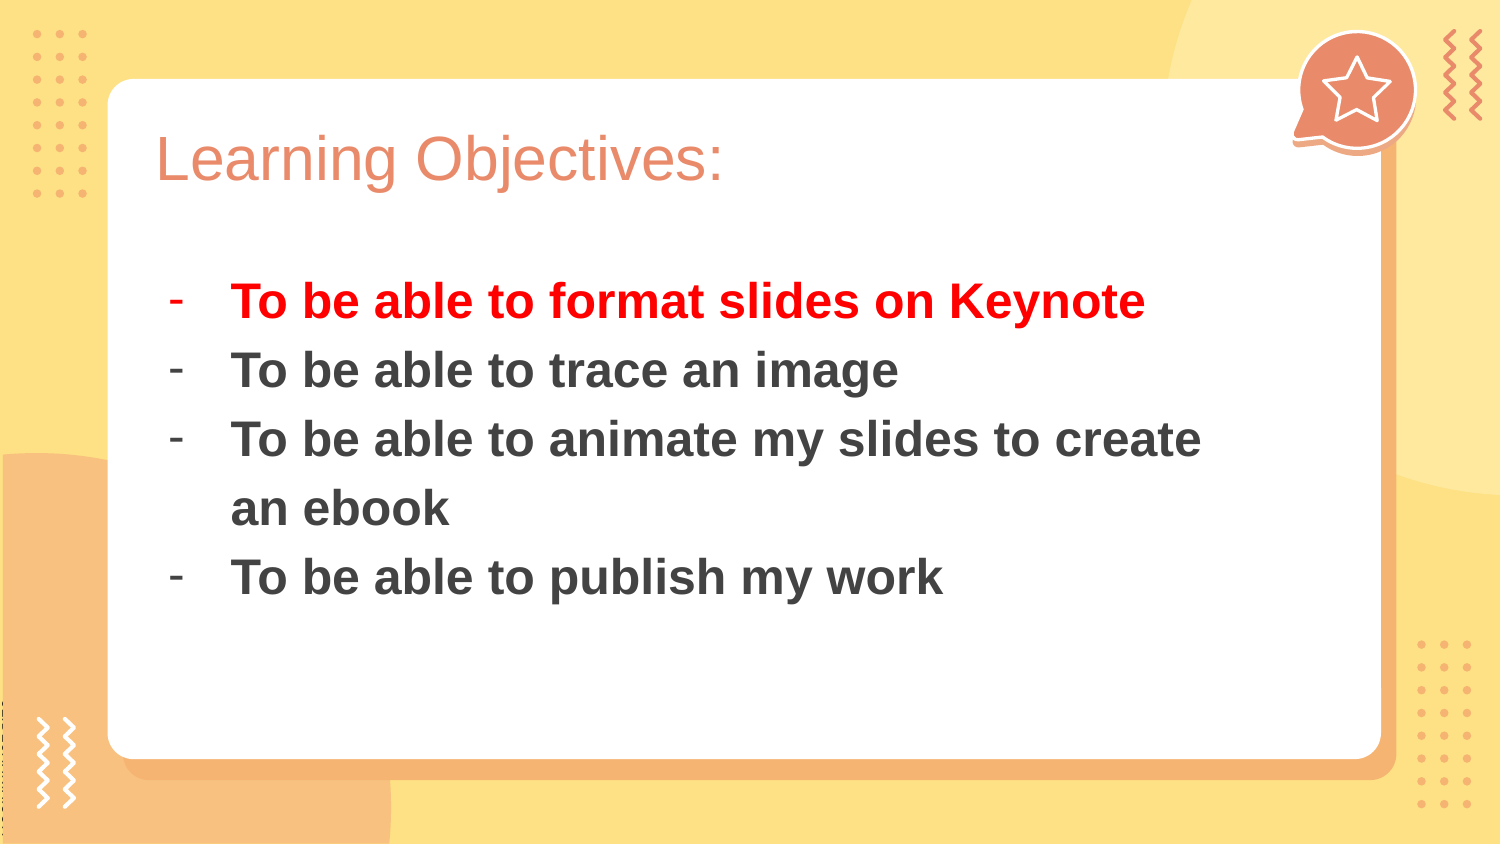

# Learning Objectives:
To be able to format slides on Keynote
To be able to trace an image
To be able to animate my slides to create an ebook
To be able to publish my work